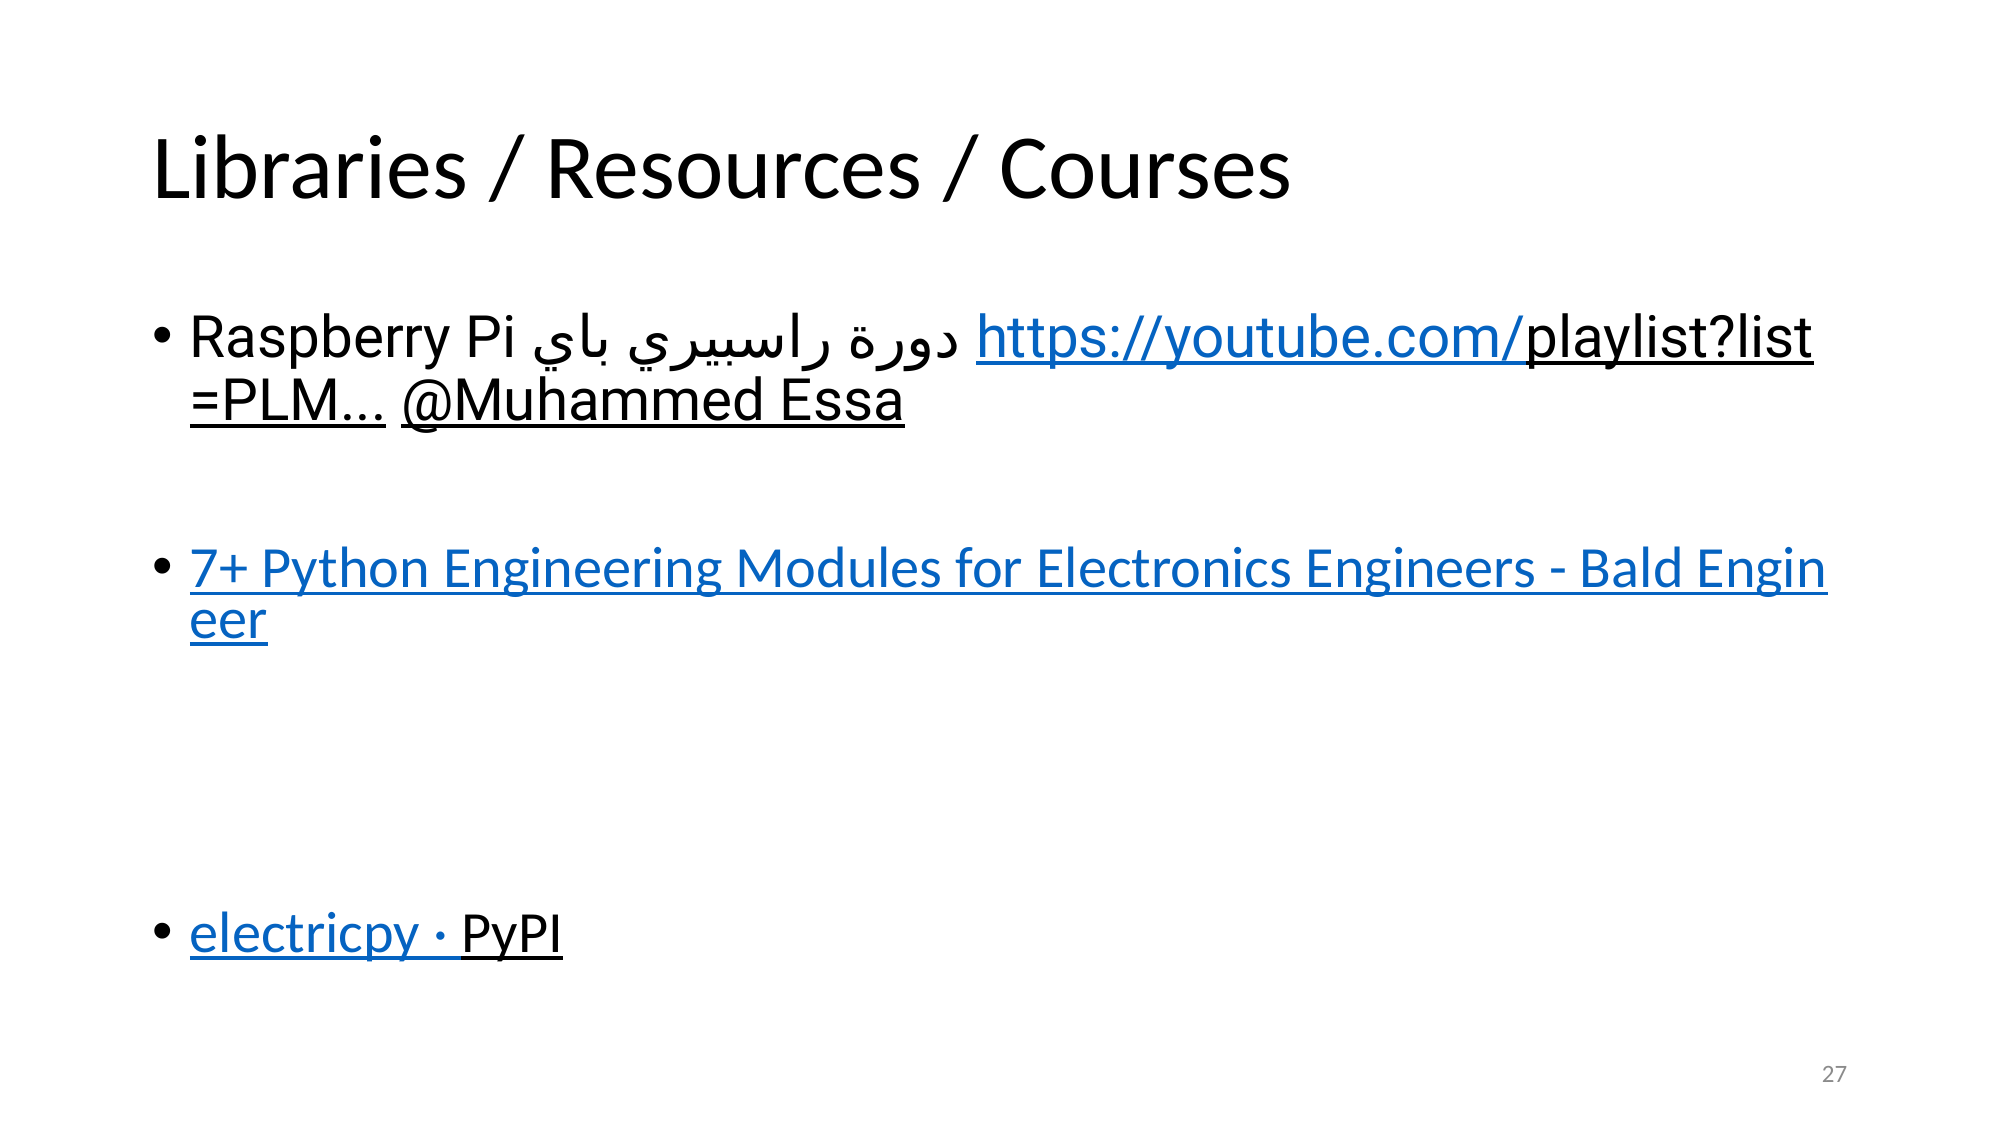

# Libraries / Resources / Courses
Raspberry Pi دورة راسبيري باي https://youtube.com/playlist?list=PLM... @Muhammed Essa

7+ Python Engineering Modules for Electronics Engineers - Bald Engineer

electricpy · PyPI
27